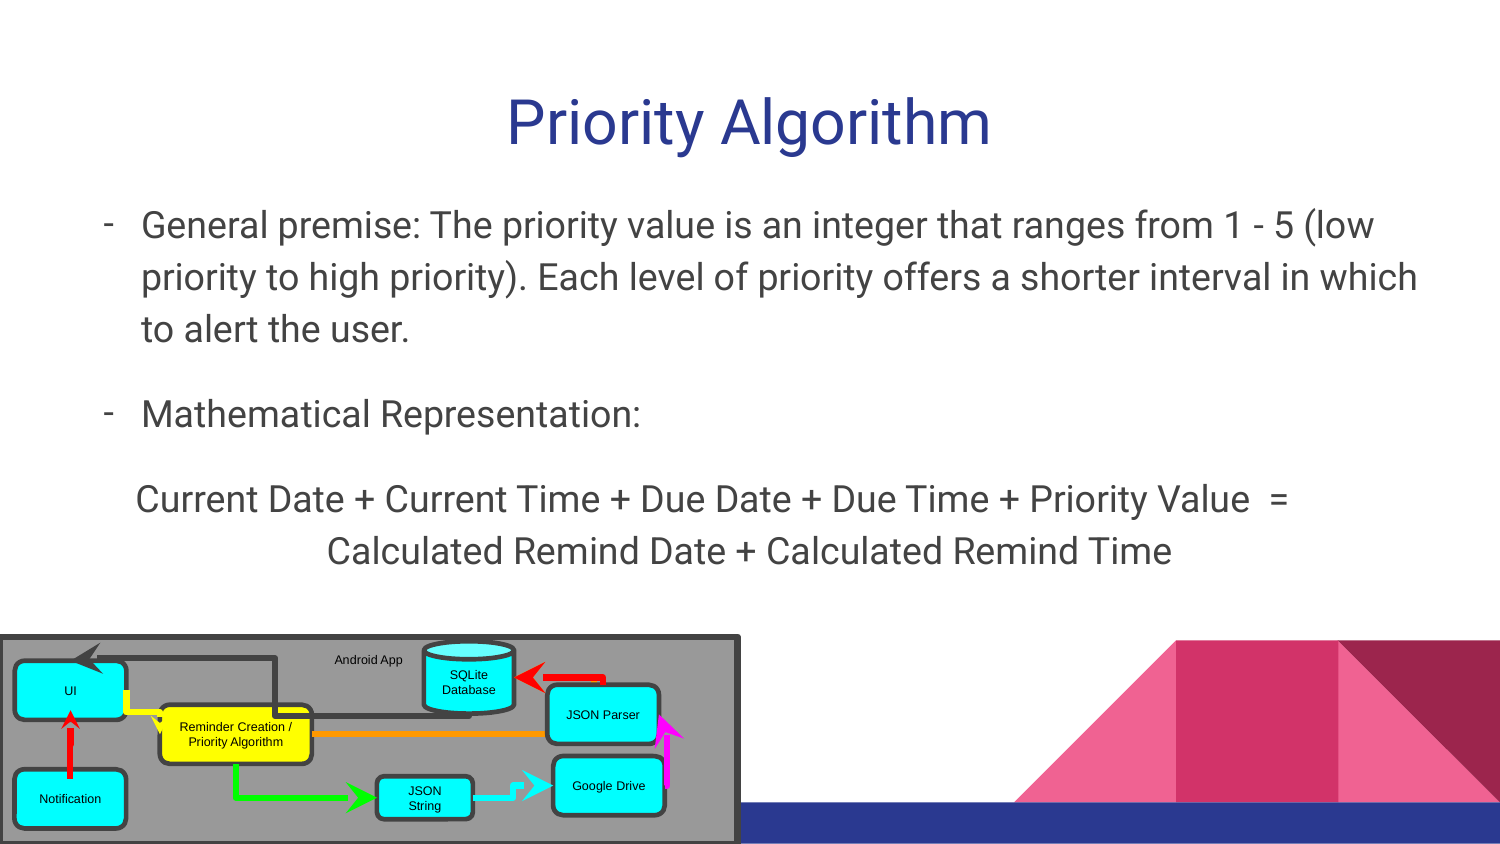

# Priority Algorithm
General premise: The priority value is an integer that ranges from 1 - 5 (low priority to high priority). Each level of priority offers a shorter interval in which to alert the user.
Mathematical Representation:
Current Date + Current Time + Due Date + Due Time + Priority Value  =         Calculated Remind Date + Calculated Remind Time

Android App
SQLite Database
UI
Reminder Creation / Priority Algorithm
Notification
JSON String
JSON Parser
Google Drive

Notification
UI
SQLite Database
Priority Algorithm
JSON